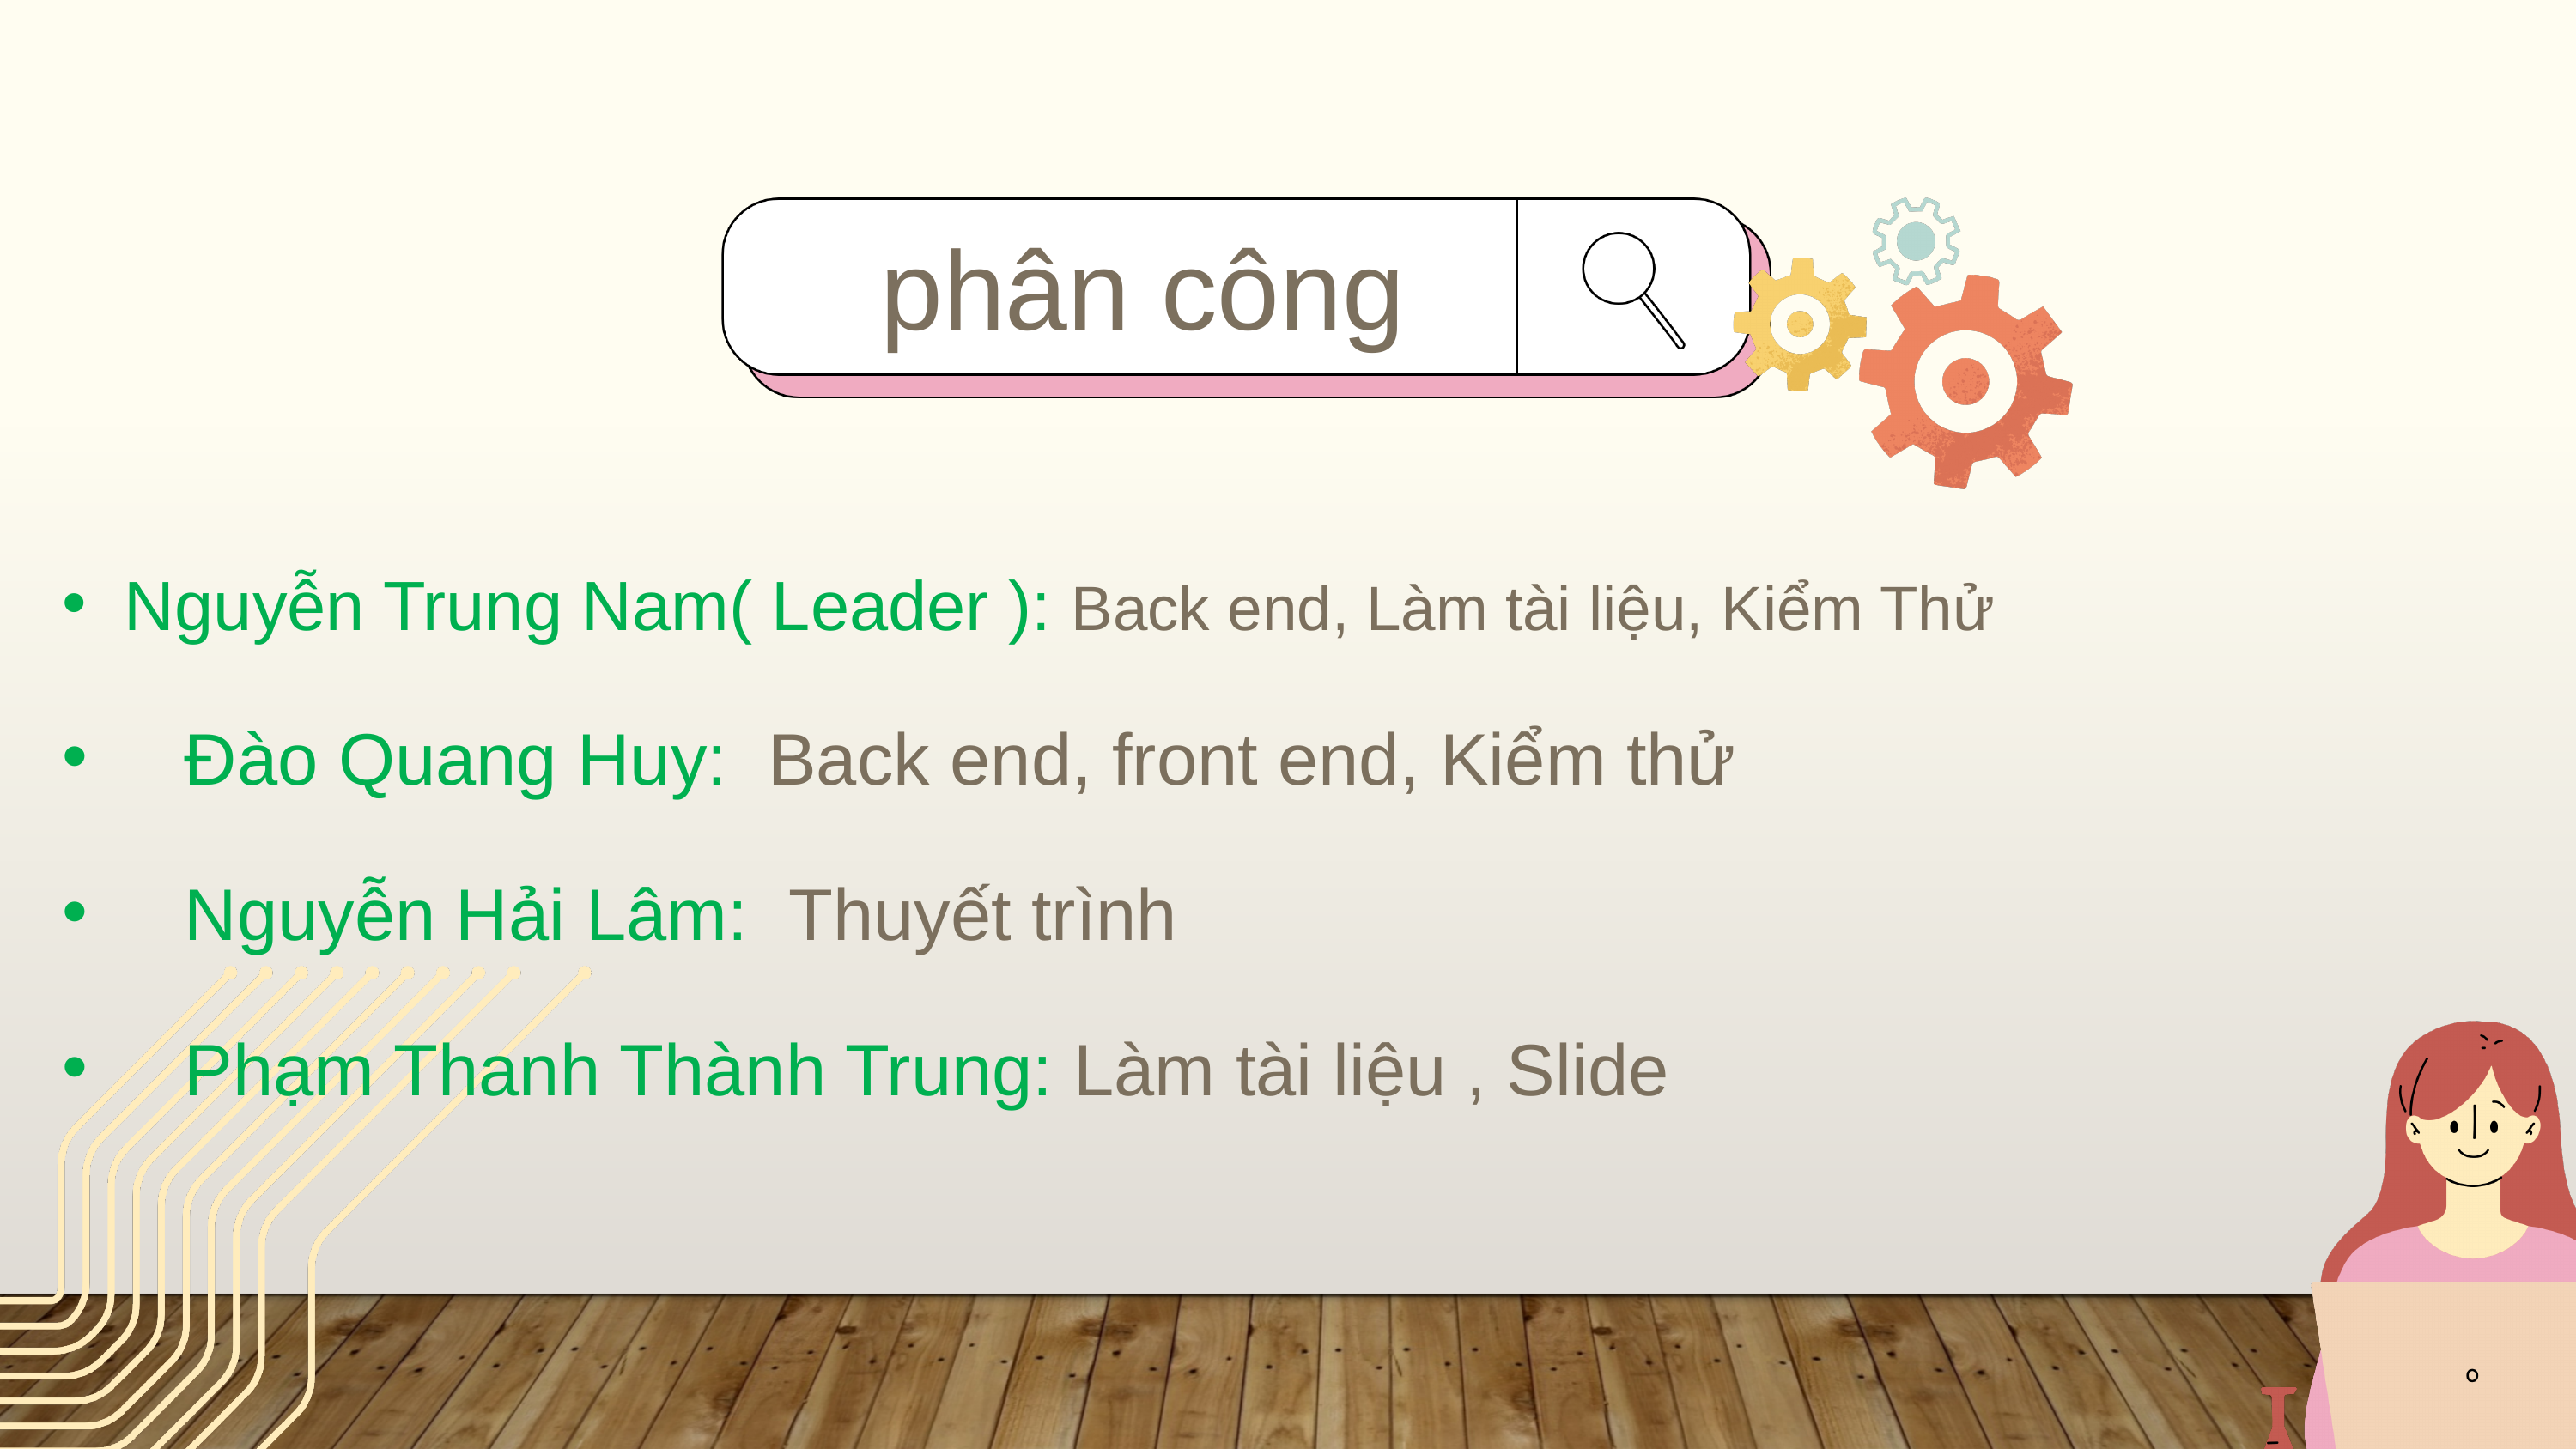

phân công

Nguyễn Trung Nam( Leader ): Back end, Làm tài liệu, Kiểm Thử
   Đào Quang Huy:  Back end, front end, Kiểm thử
   Nguyễn Hải Lâm:  Thuyết trình
   Phạm Thanh Thành Trung: Làm tài liệu , Slide